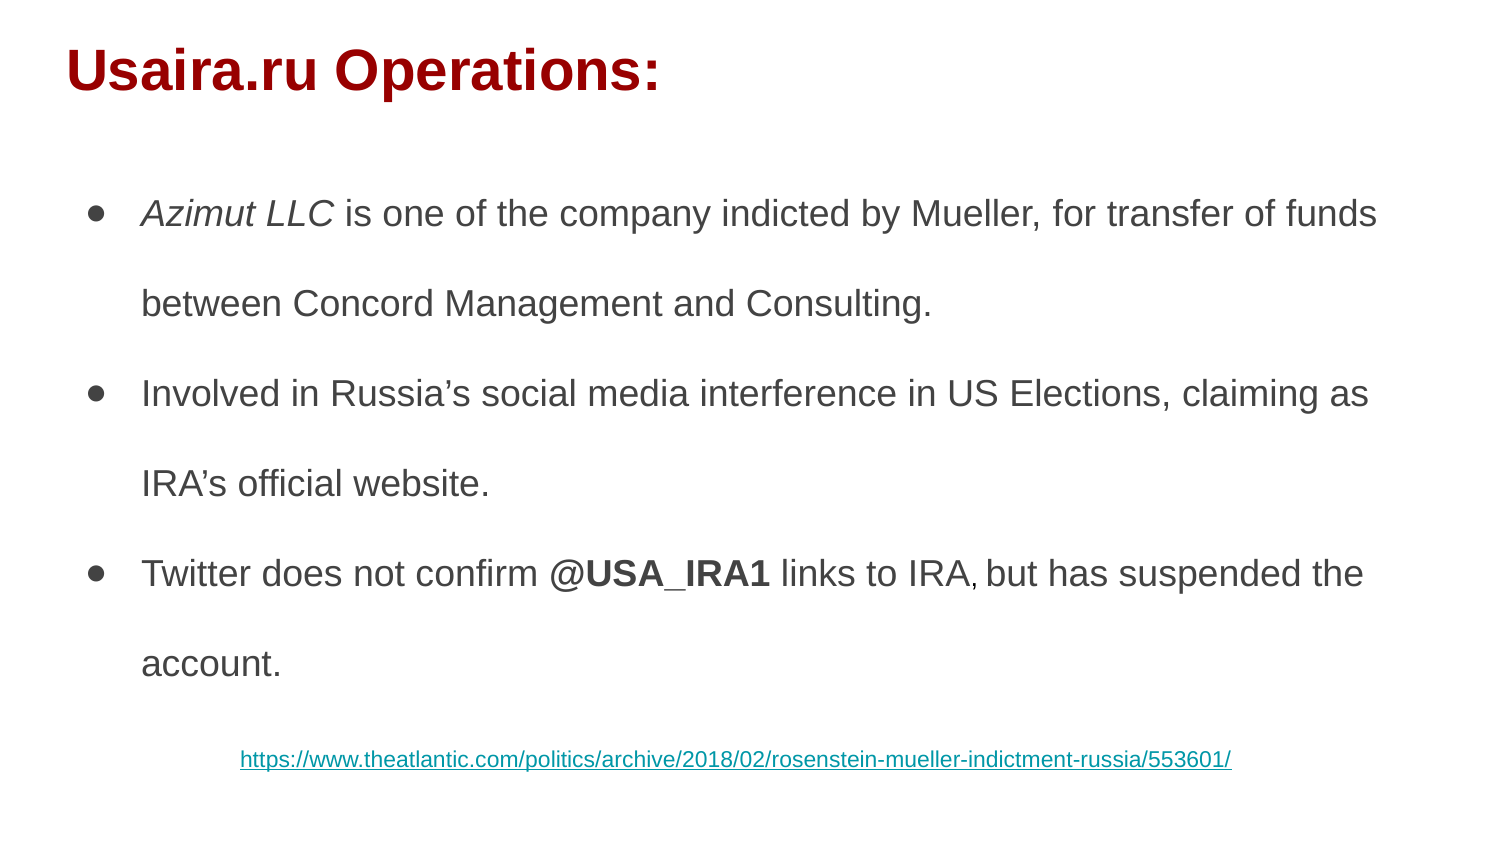

# Usaira.ru Operations:
Azimut LLC is one of the company indicted by Mueller, for transfer of funds between Concord Management and Consulting.
Involved in Russia’s social media interference in US Elections, claiming as IRA’s official website.
Twitter does not confirm @USA_IRA1 links to IRA, but has suspended the account.

https://www.theatlantic.com/politics/archive/2018/02/rosenstein-mueller-indictment-russia/553601/